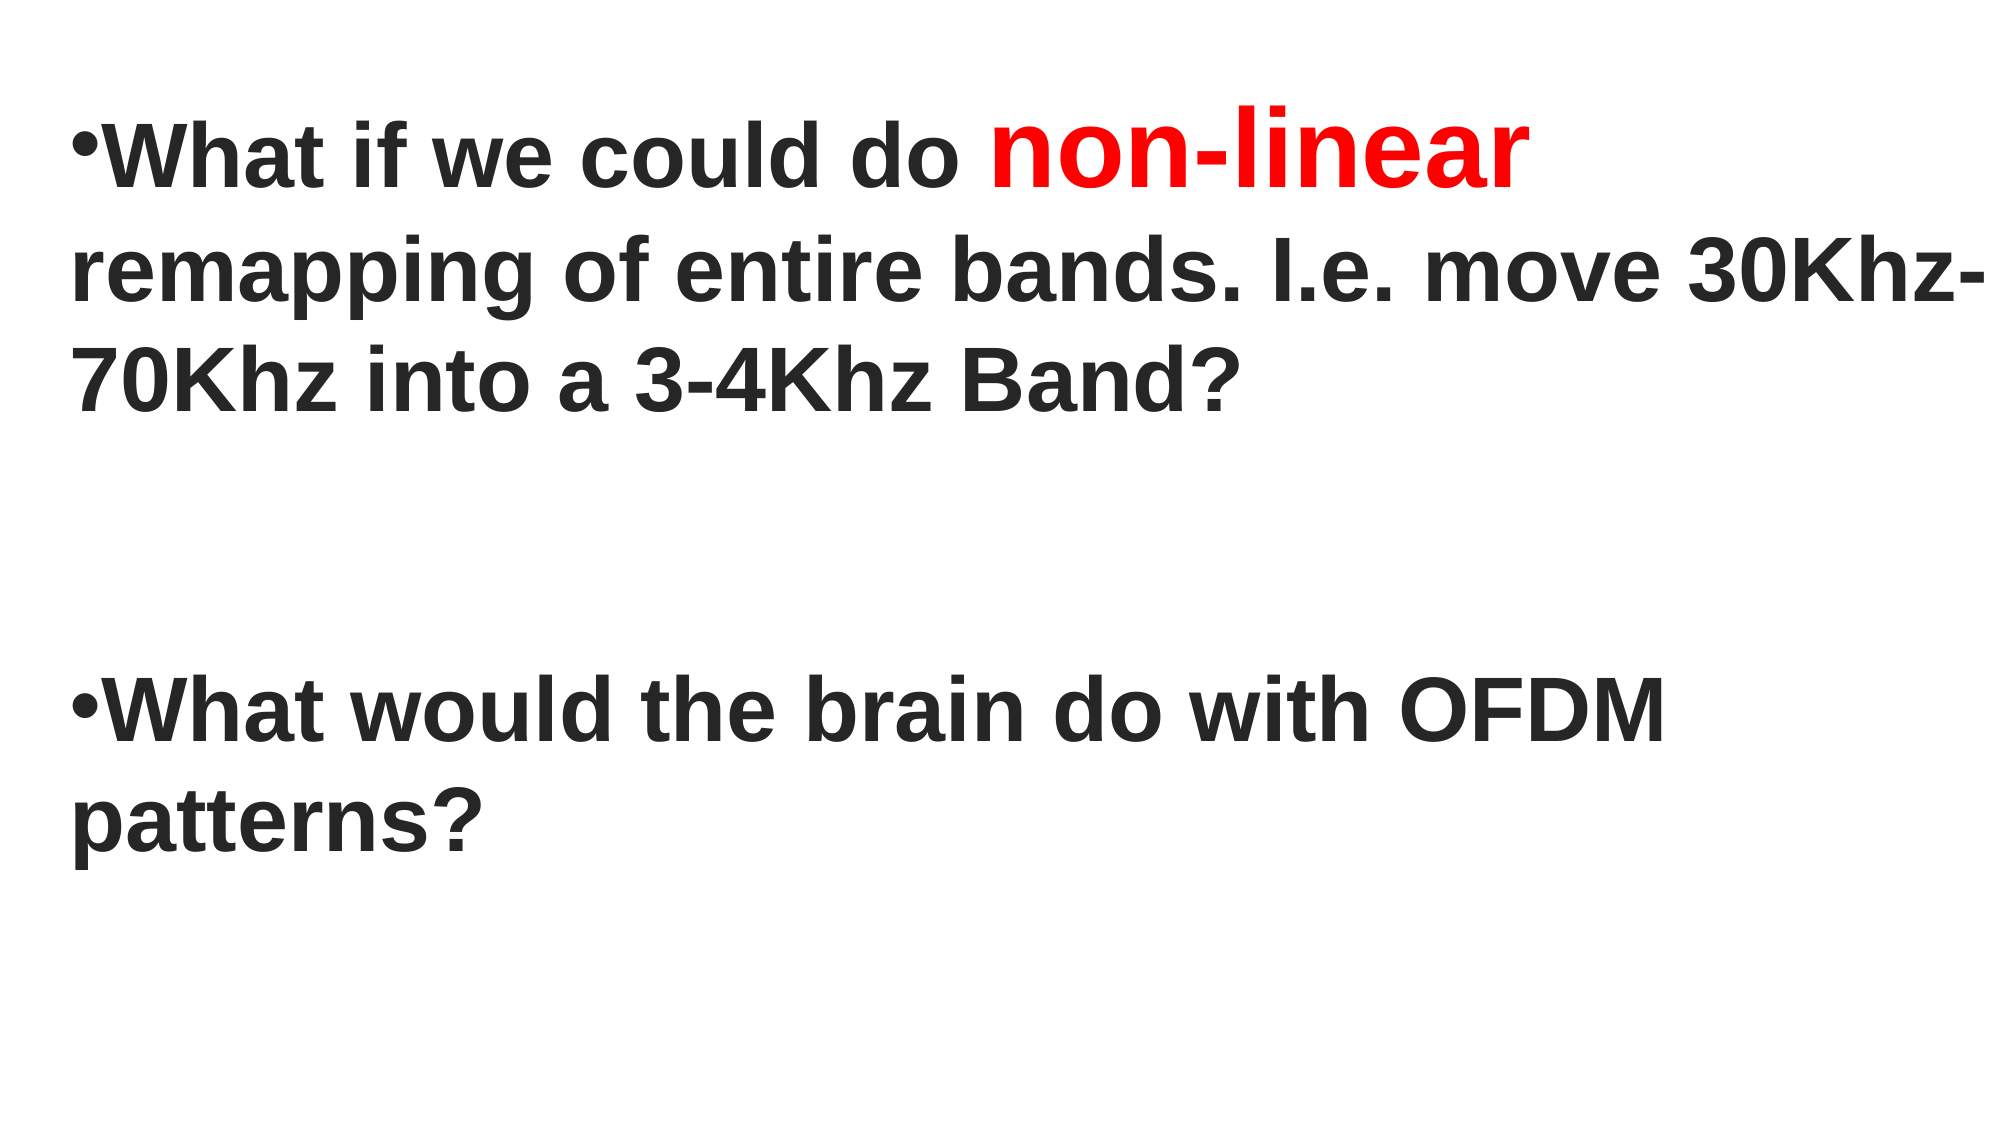

What if we could do non-linear remapping of entire bands. I.e. move 30Khz-70Khz into a 3-4Khz Band?

What would the brain do with OFDM patterns?